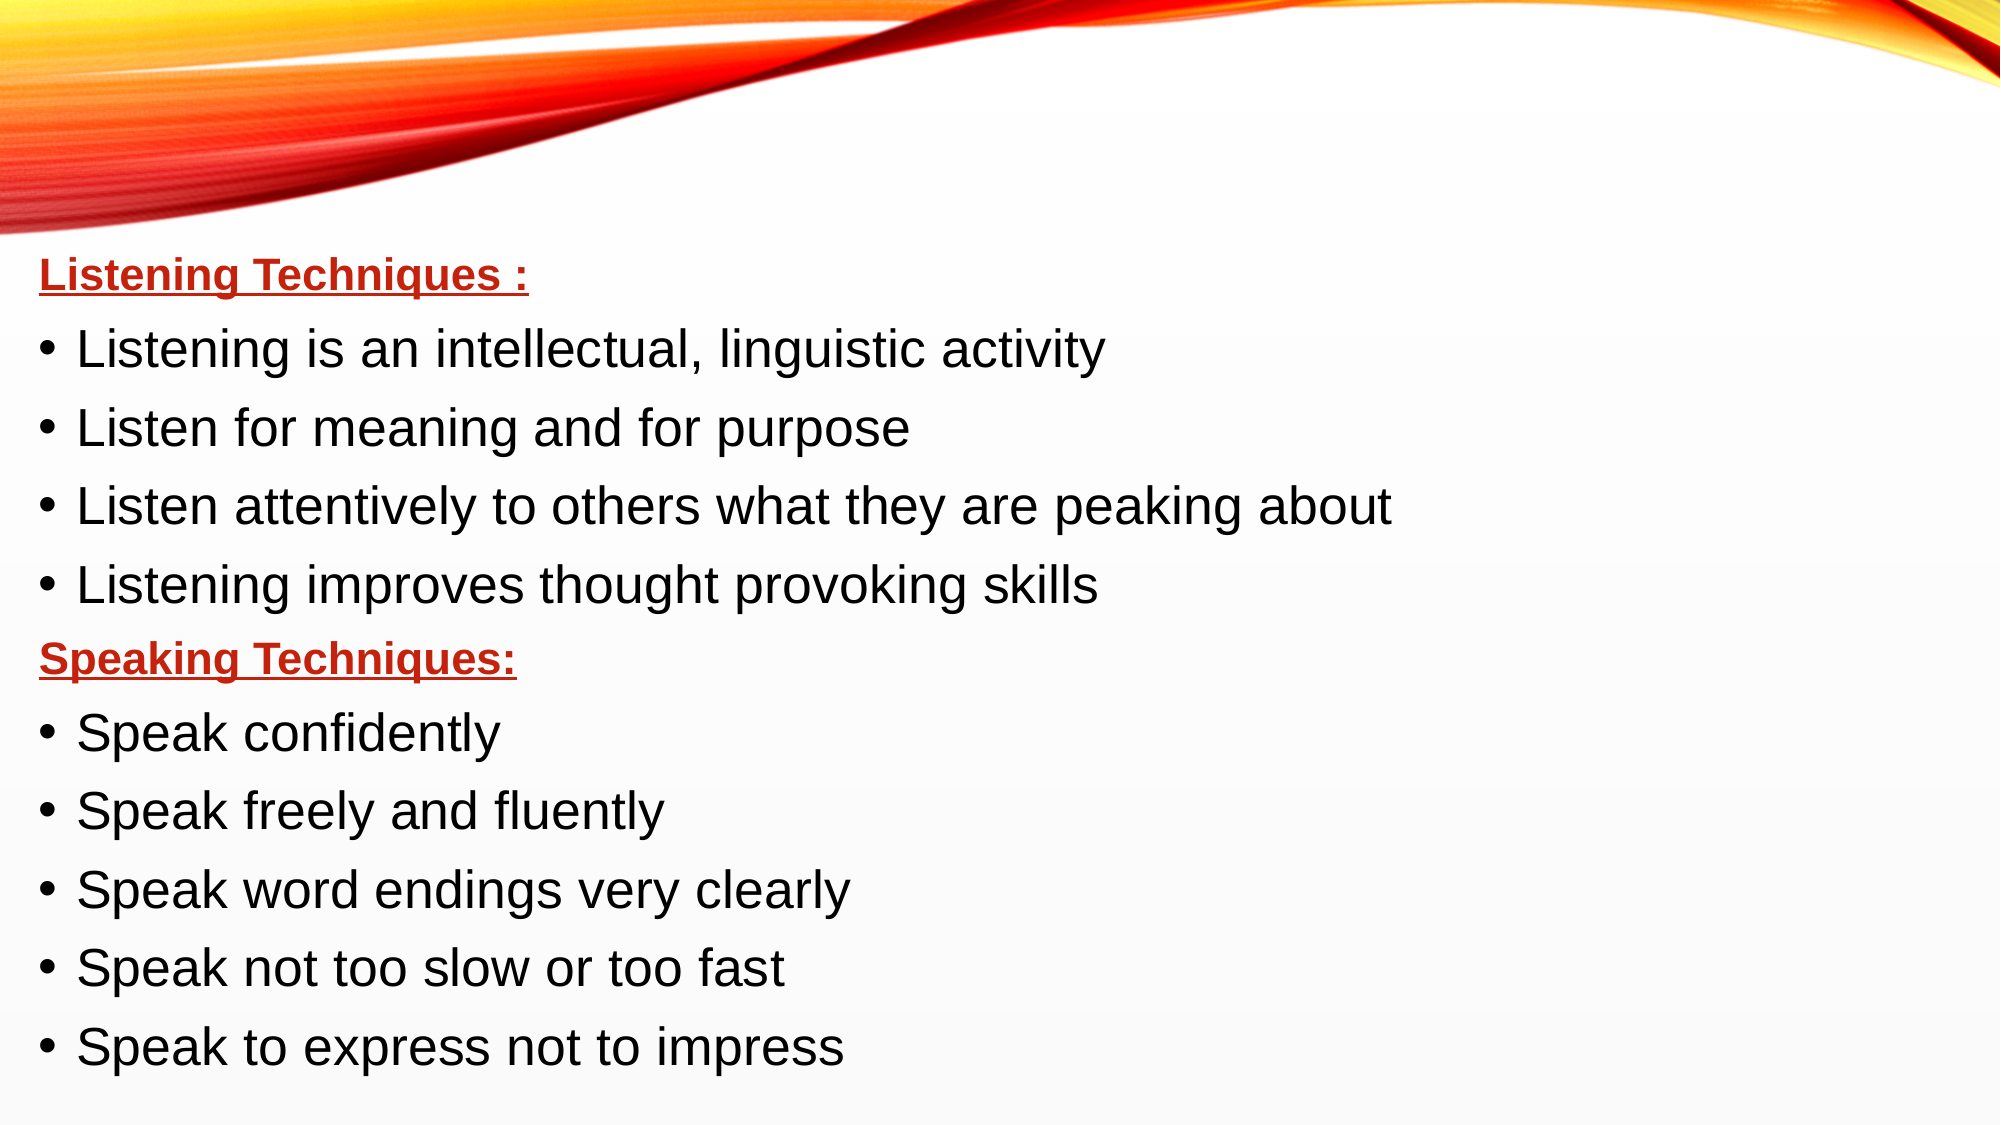

Listening Techniques :
Listening is an intellectual, linguistic activity
Listen for meaning and for purpose
Listen attentively to others what they are peaking about
Listening improves thought provoking skills
Speaking Techniques:
Speak confidently
Speak freely and fluently
Speak word endings very clearly
Speak not too slow or too fast
Speak to express not to impress